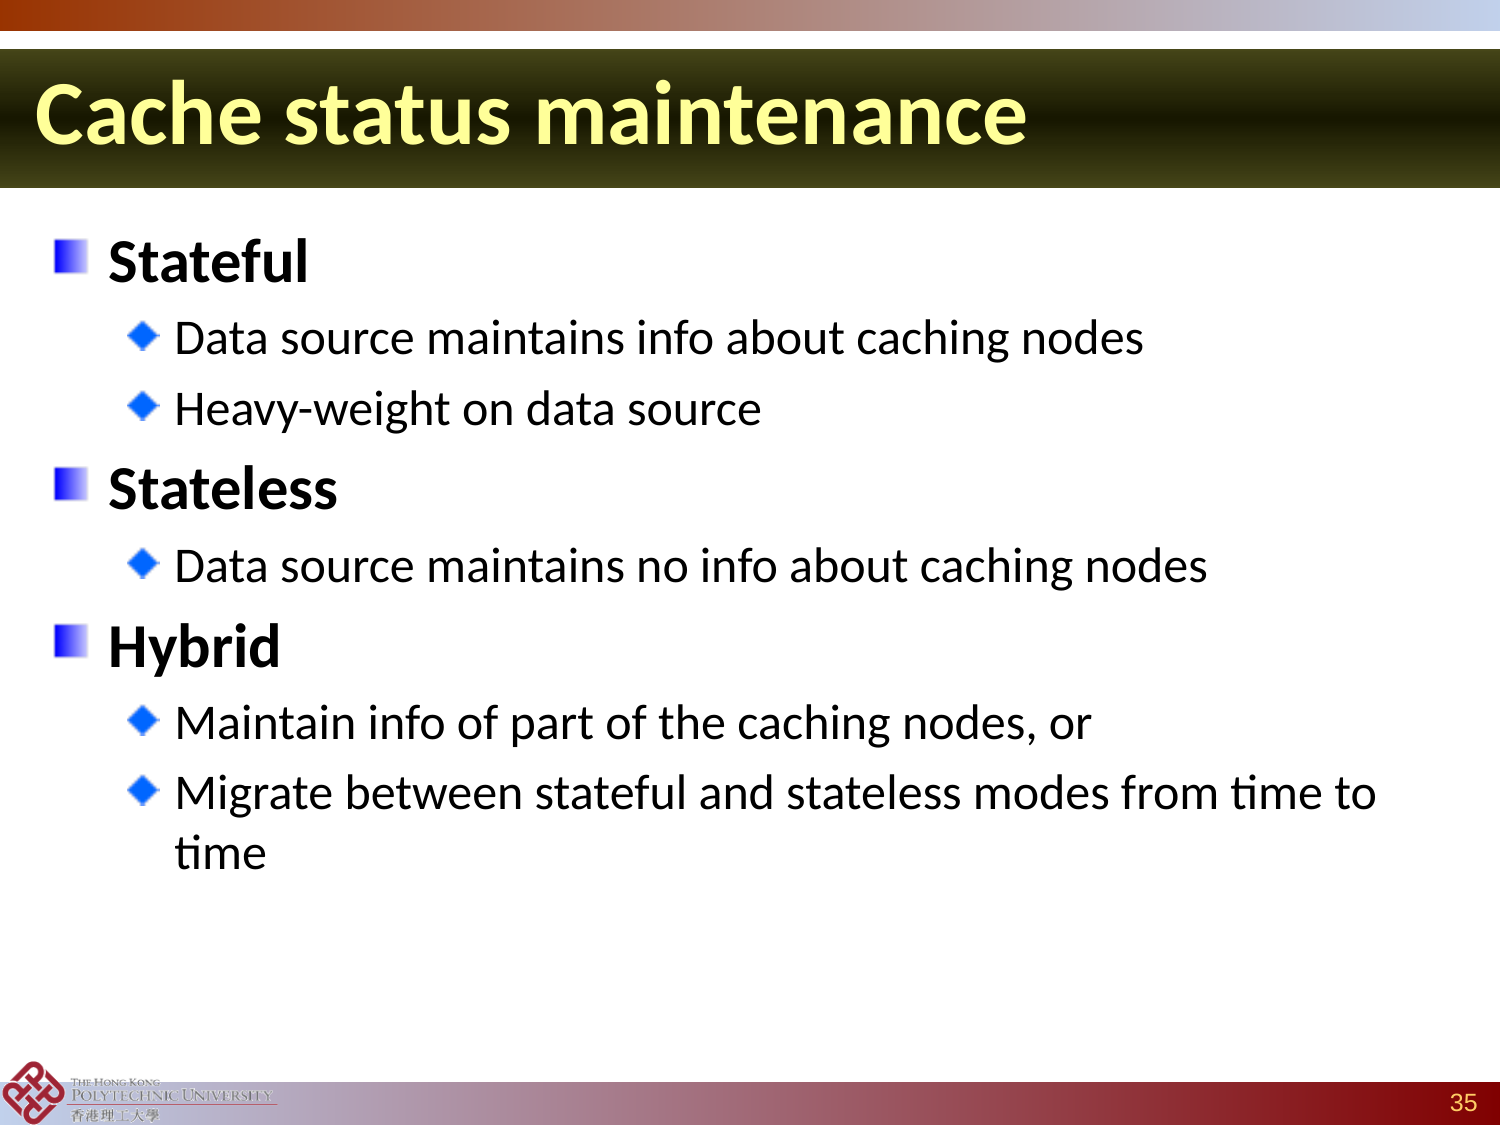

Cache status maintenance
Stateful
Data source maintains info about caching nodes
Heavy-weight on data source
Stateless
Data source maintains no info about caching nodes
Hybrid
Maintain info of part of the caching nodes, or
Migrate between stateful and stateless modes from time to time